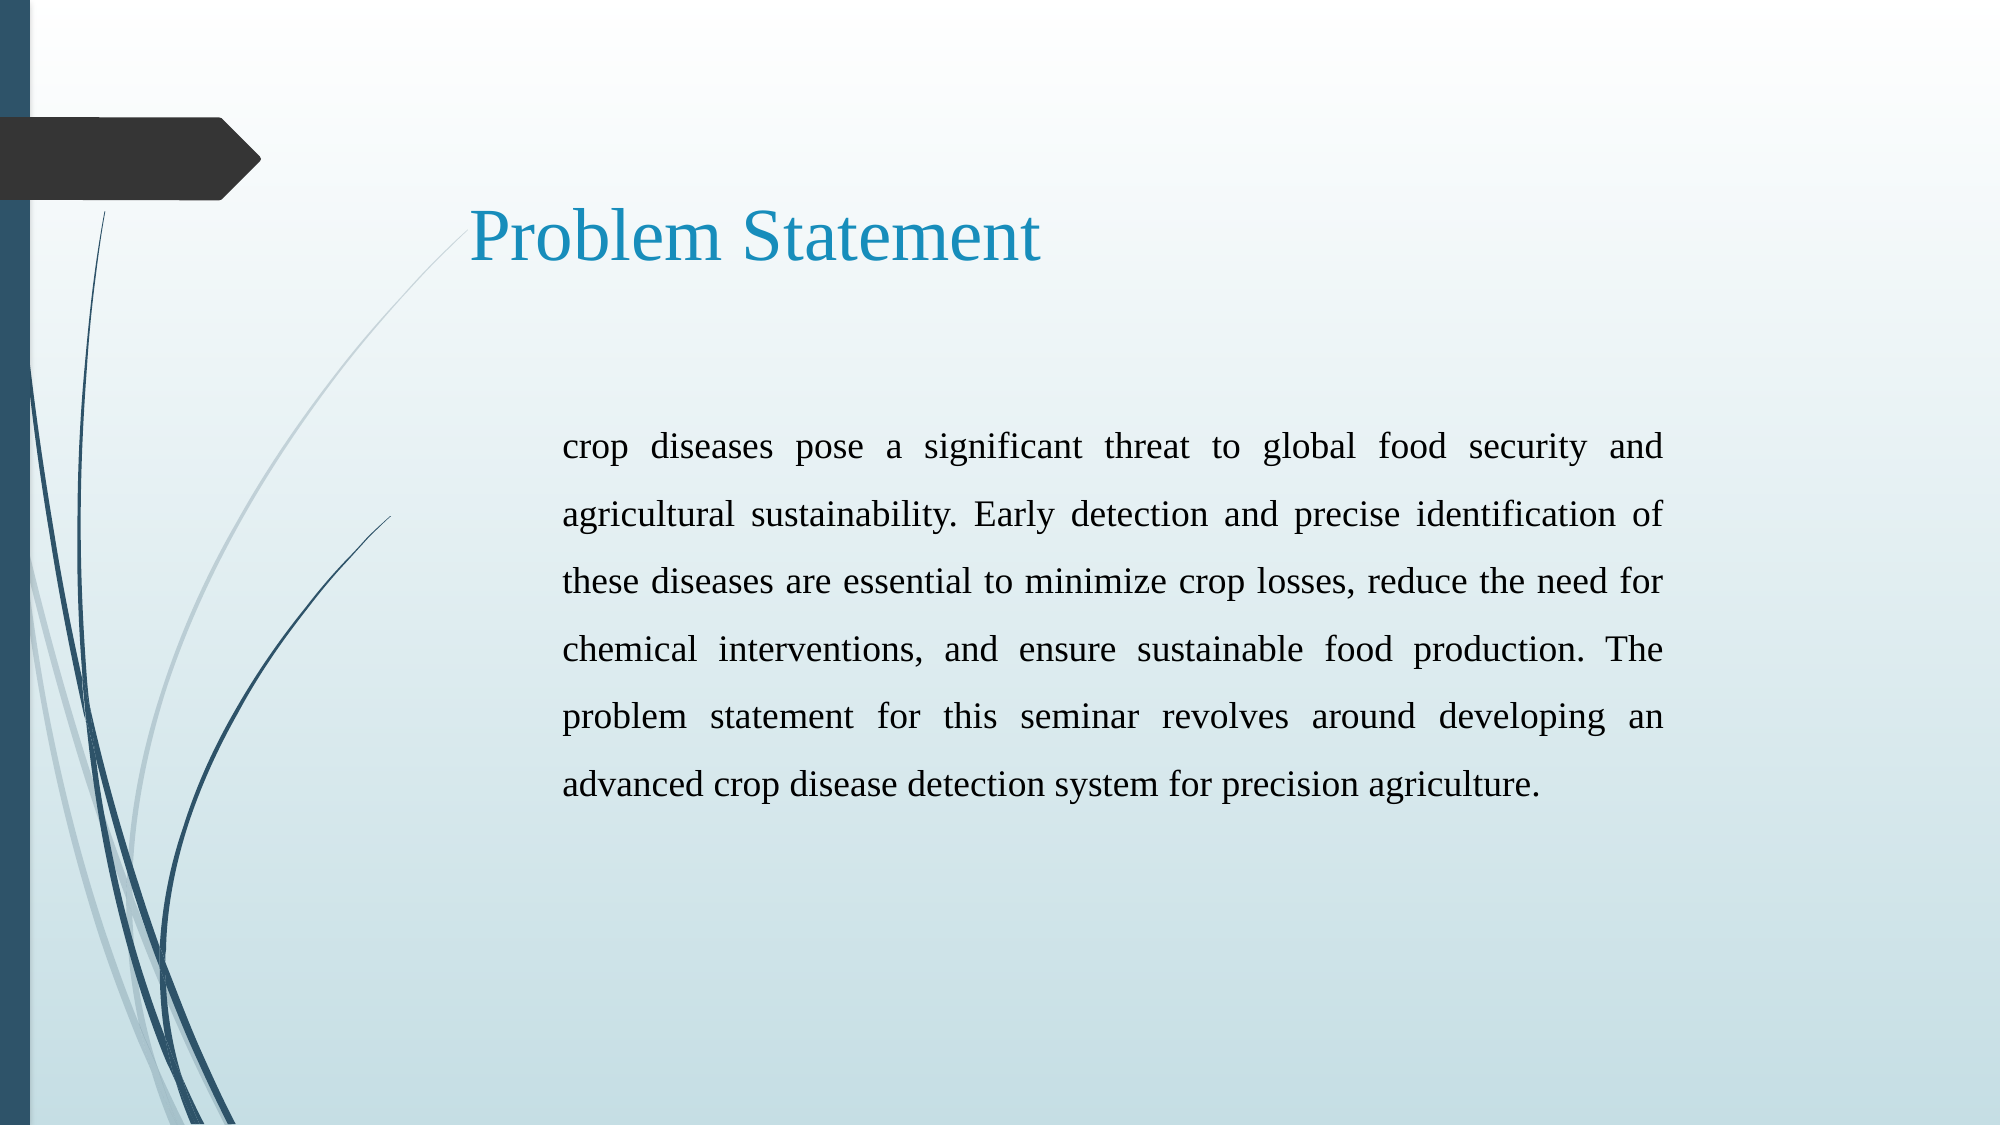

Problem Statement
crop diseases pose a significant threat to global food security and agricultural sustainability. Early detection and precise identification of these diseases are essential to minimize crop losses, reduce the need for chemical interventions, and ensure sustainable food production. The problem statement for this seminar revolves around developing an advanced crop disease detection system for precision agriculture.